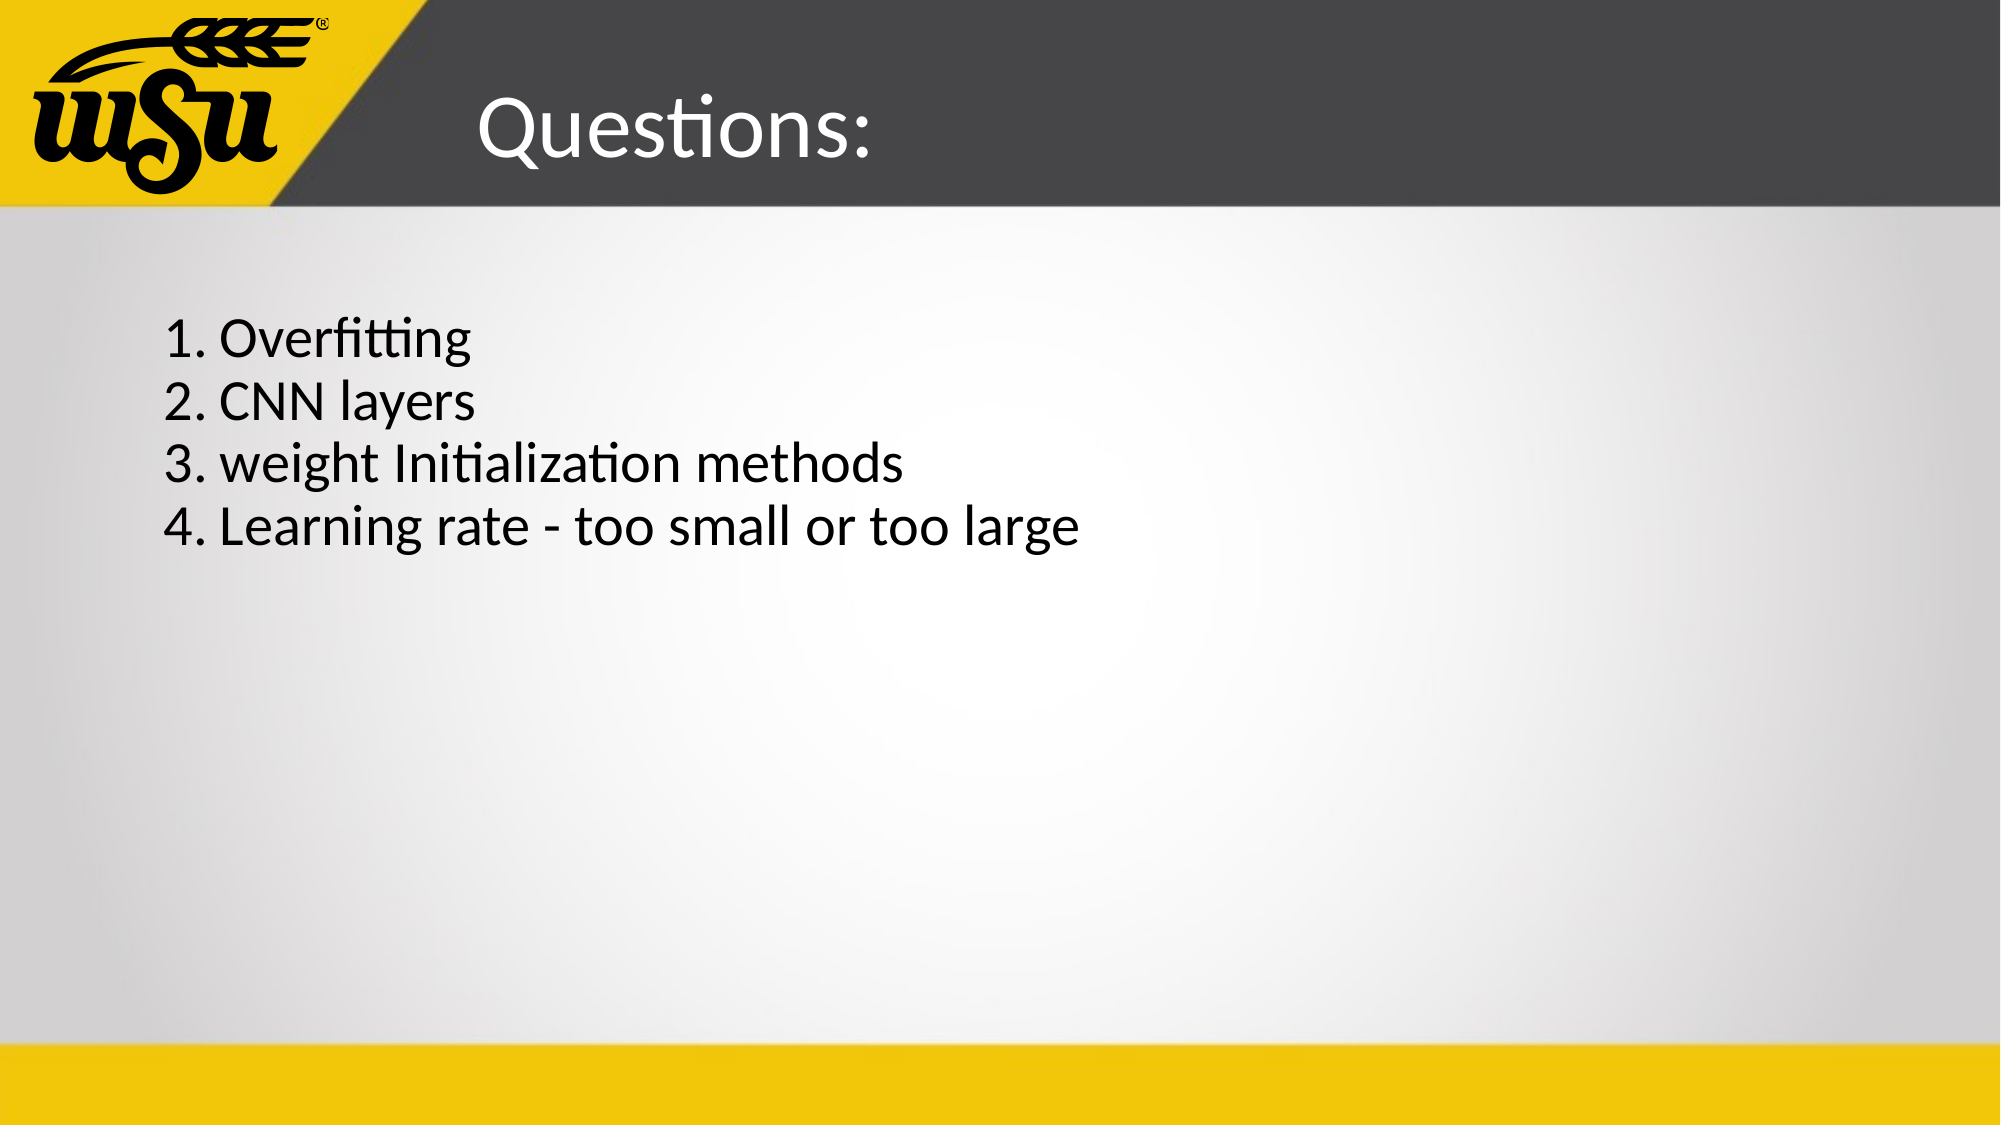

# Questions:
Overfitting
CNN layers
weight Initialization methods
Learning rate - too small or too large